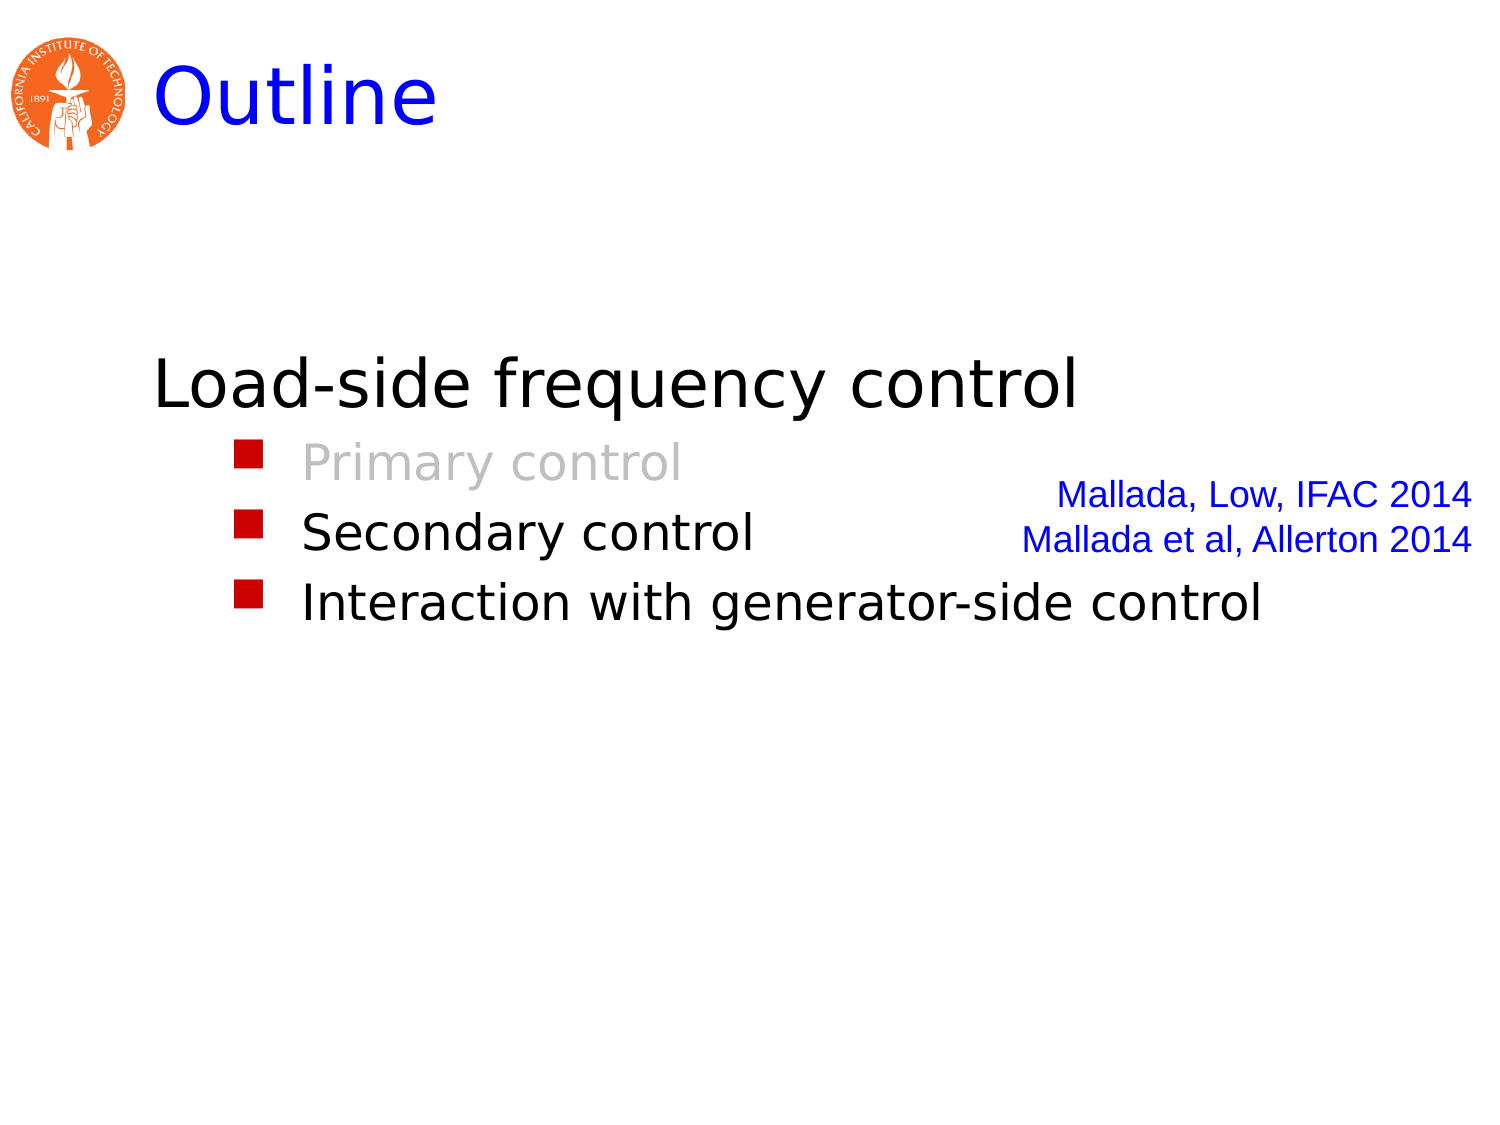

# Outline

Load-side frequency control
Primary control
Secondary control
Interaction with generator-side control

Mallada, Low, IFAC 2014
Mallada et al, Allerton 2014